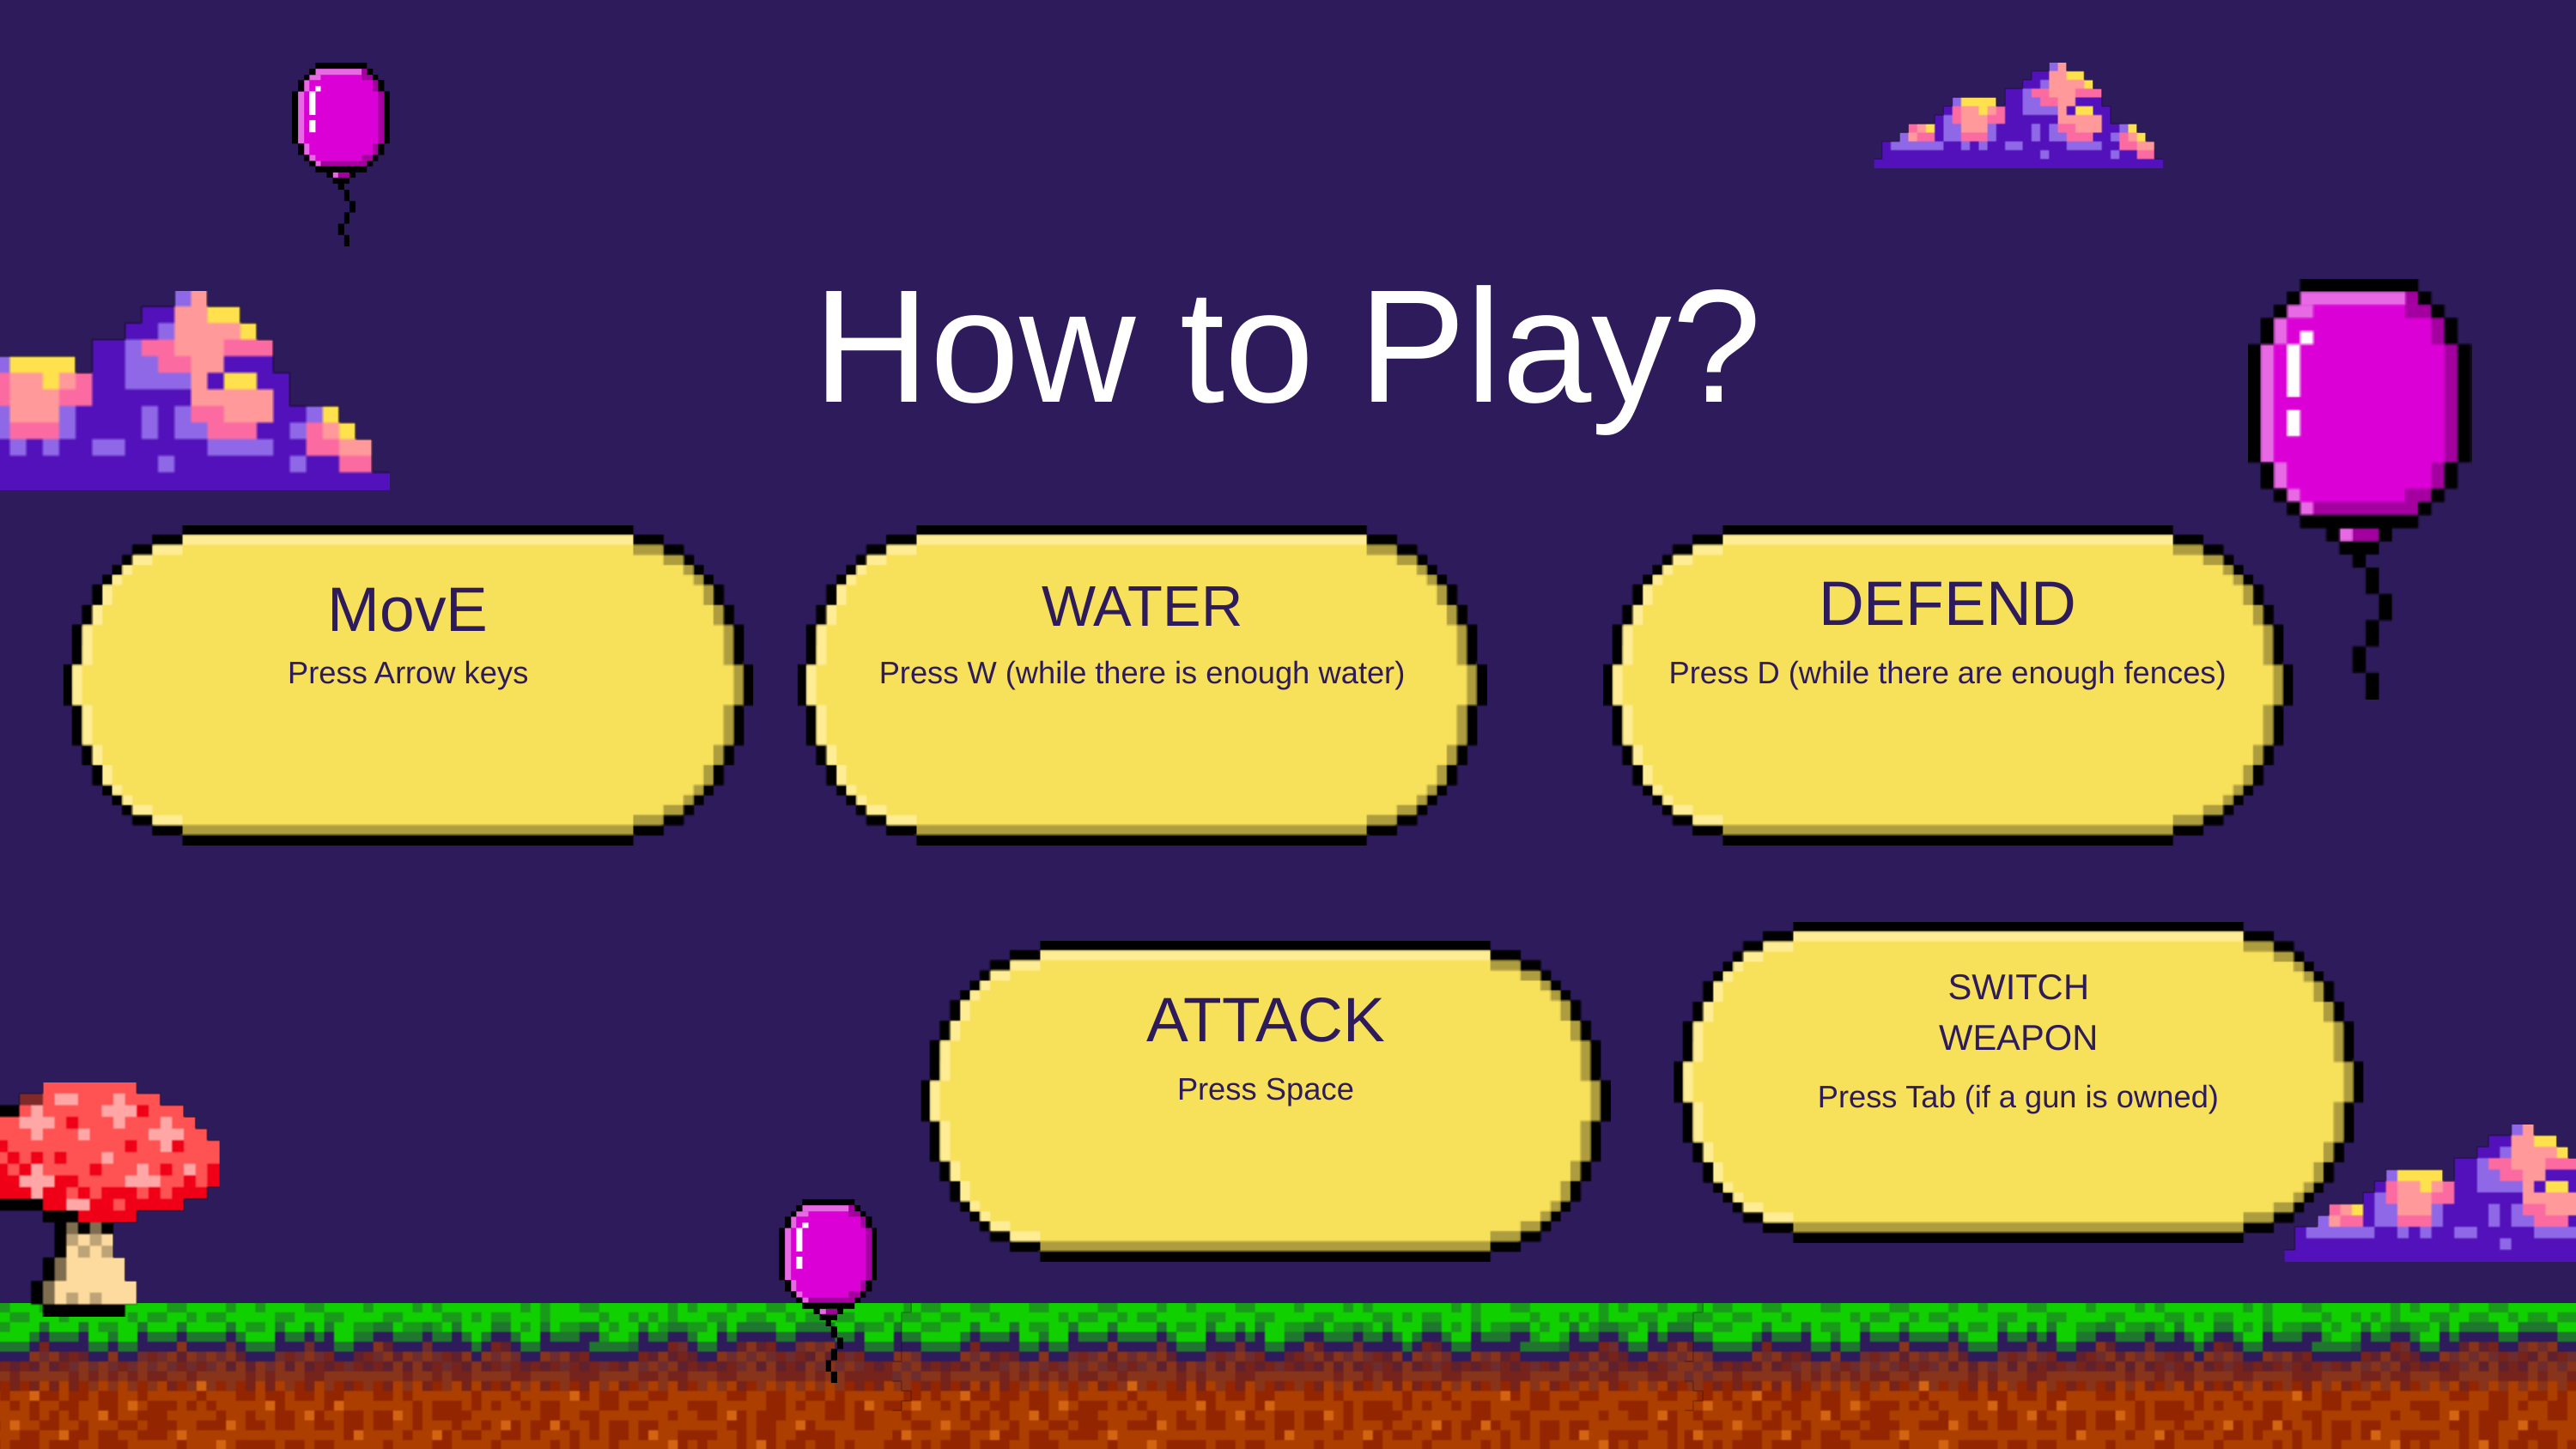

How to Play?

DEFEND
MovE
WATER
Press D (while there are enough fences)
Press Arrow keys
Press W (while there is enough water)

SWITCH WEAPON
ATTACK
Press Space
Press Tab (if a gun is owned)